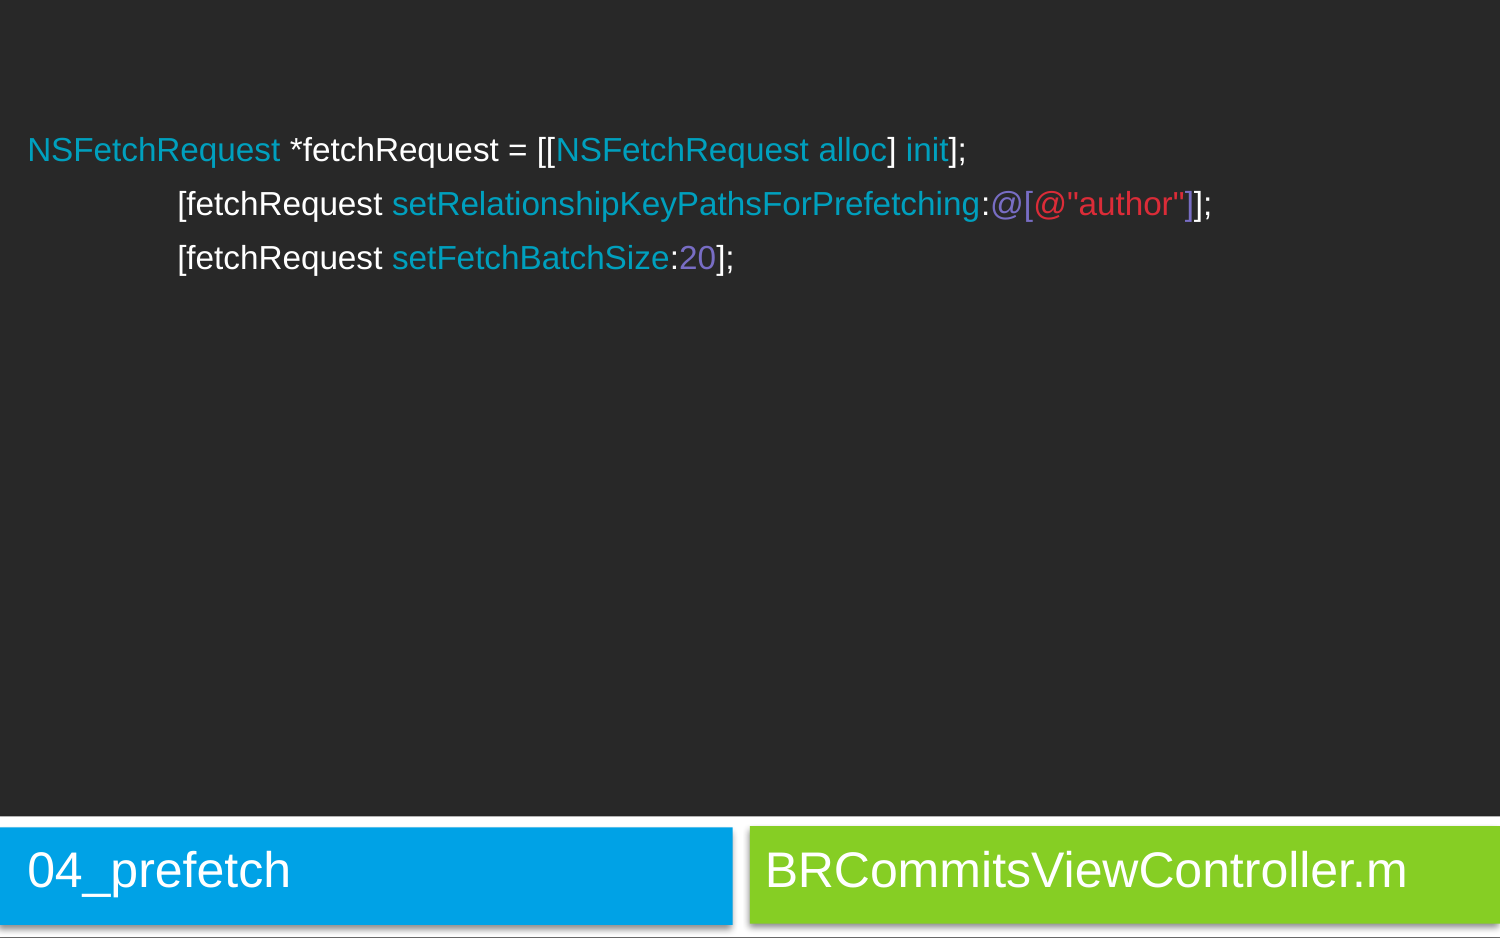

NSFetchRequest *fetchRequest = [[NSFetchRequest alloc] init];
	[fetchRequest setRelationshipKeyPathsForPrefetching:@[@"author"]];
	[fetchRequest setFetchBatchSize:20];
04_prefetch
# BRCommitsViewController.m